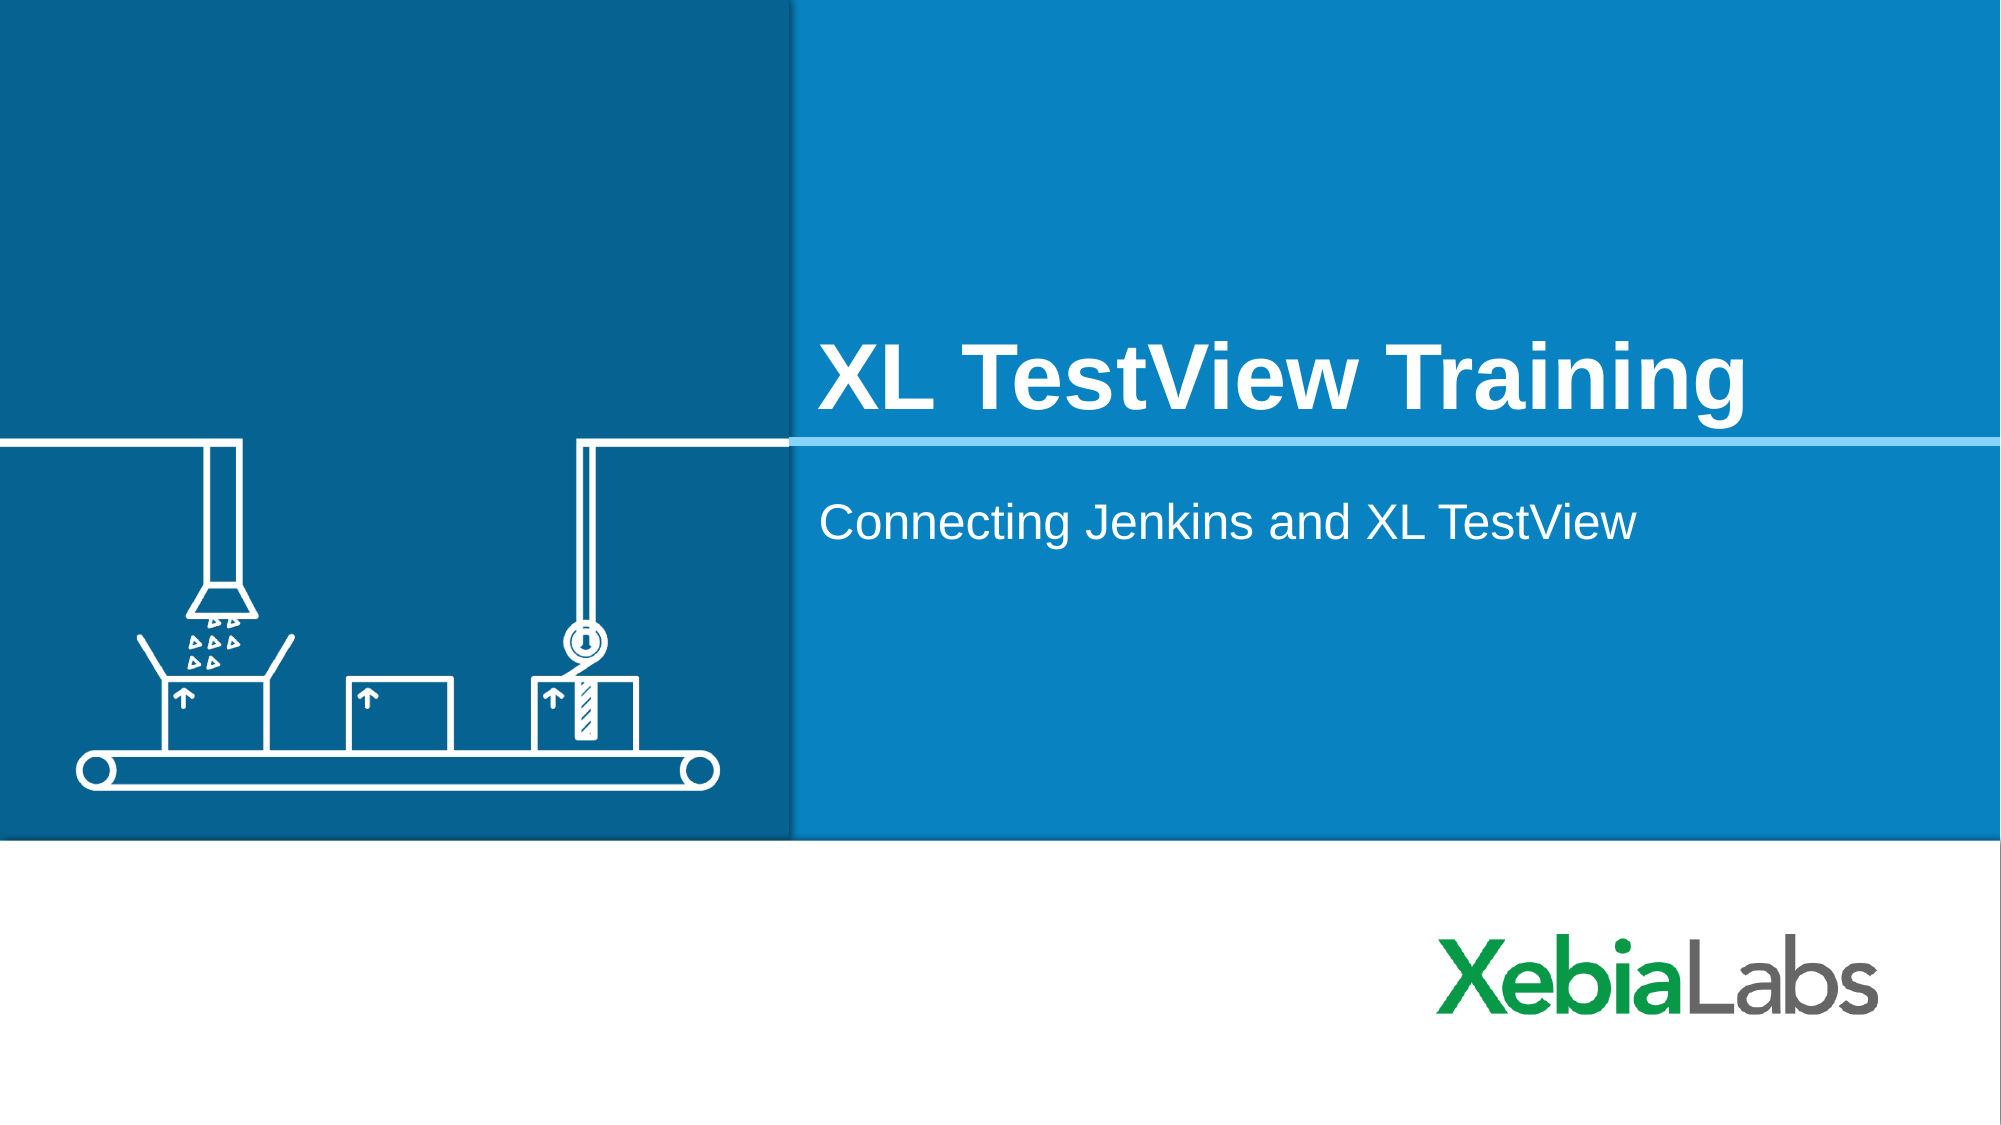

# XL TestView Training
Connecting Jenkins and XL TestView